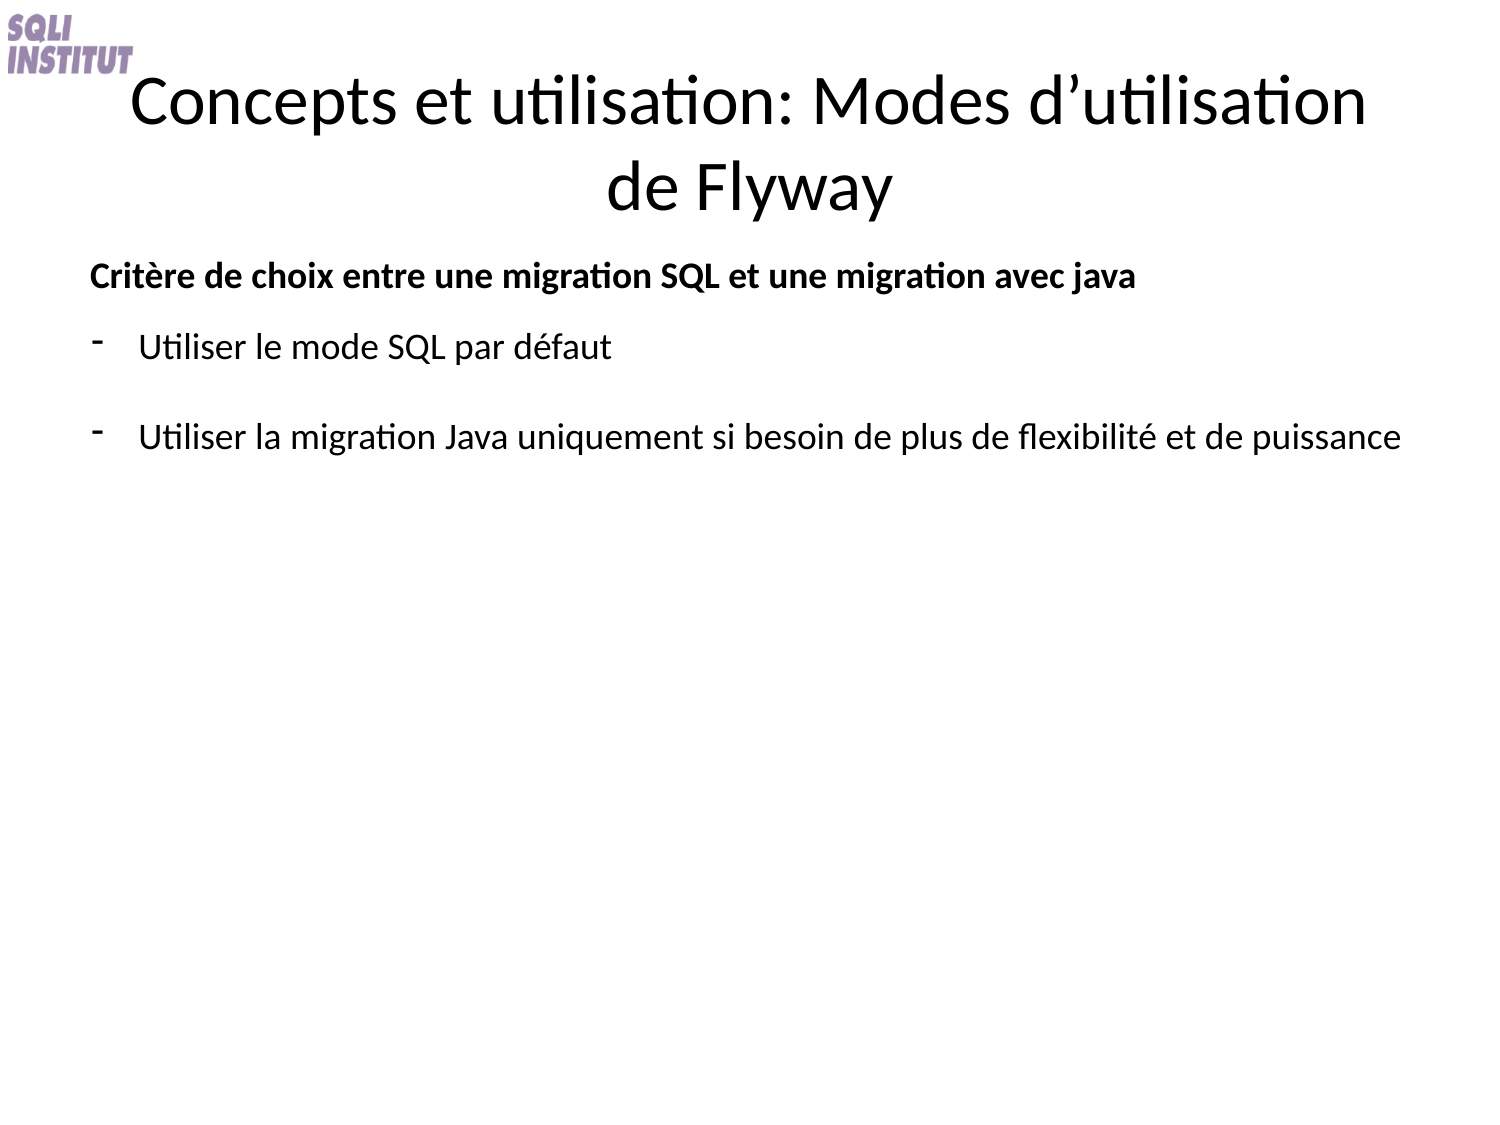

# Concepts et utilisation: Modes d’utilisation de Flyway
Critère de choix entre une migration SQL et une migration avec java

Utiliser le mode SQL par défaut

Utiliser la migration Java uniquement si besoin de plus de flexibilité et de puissance